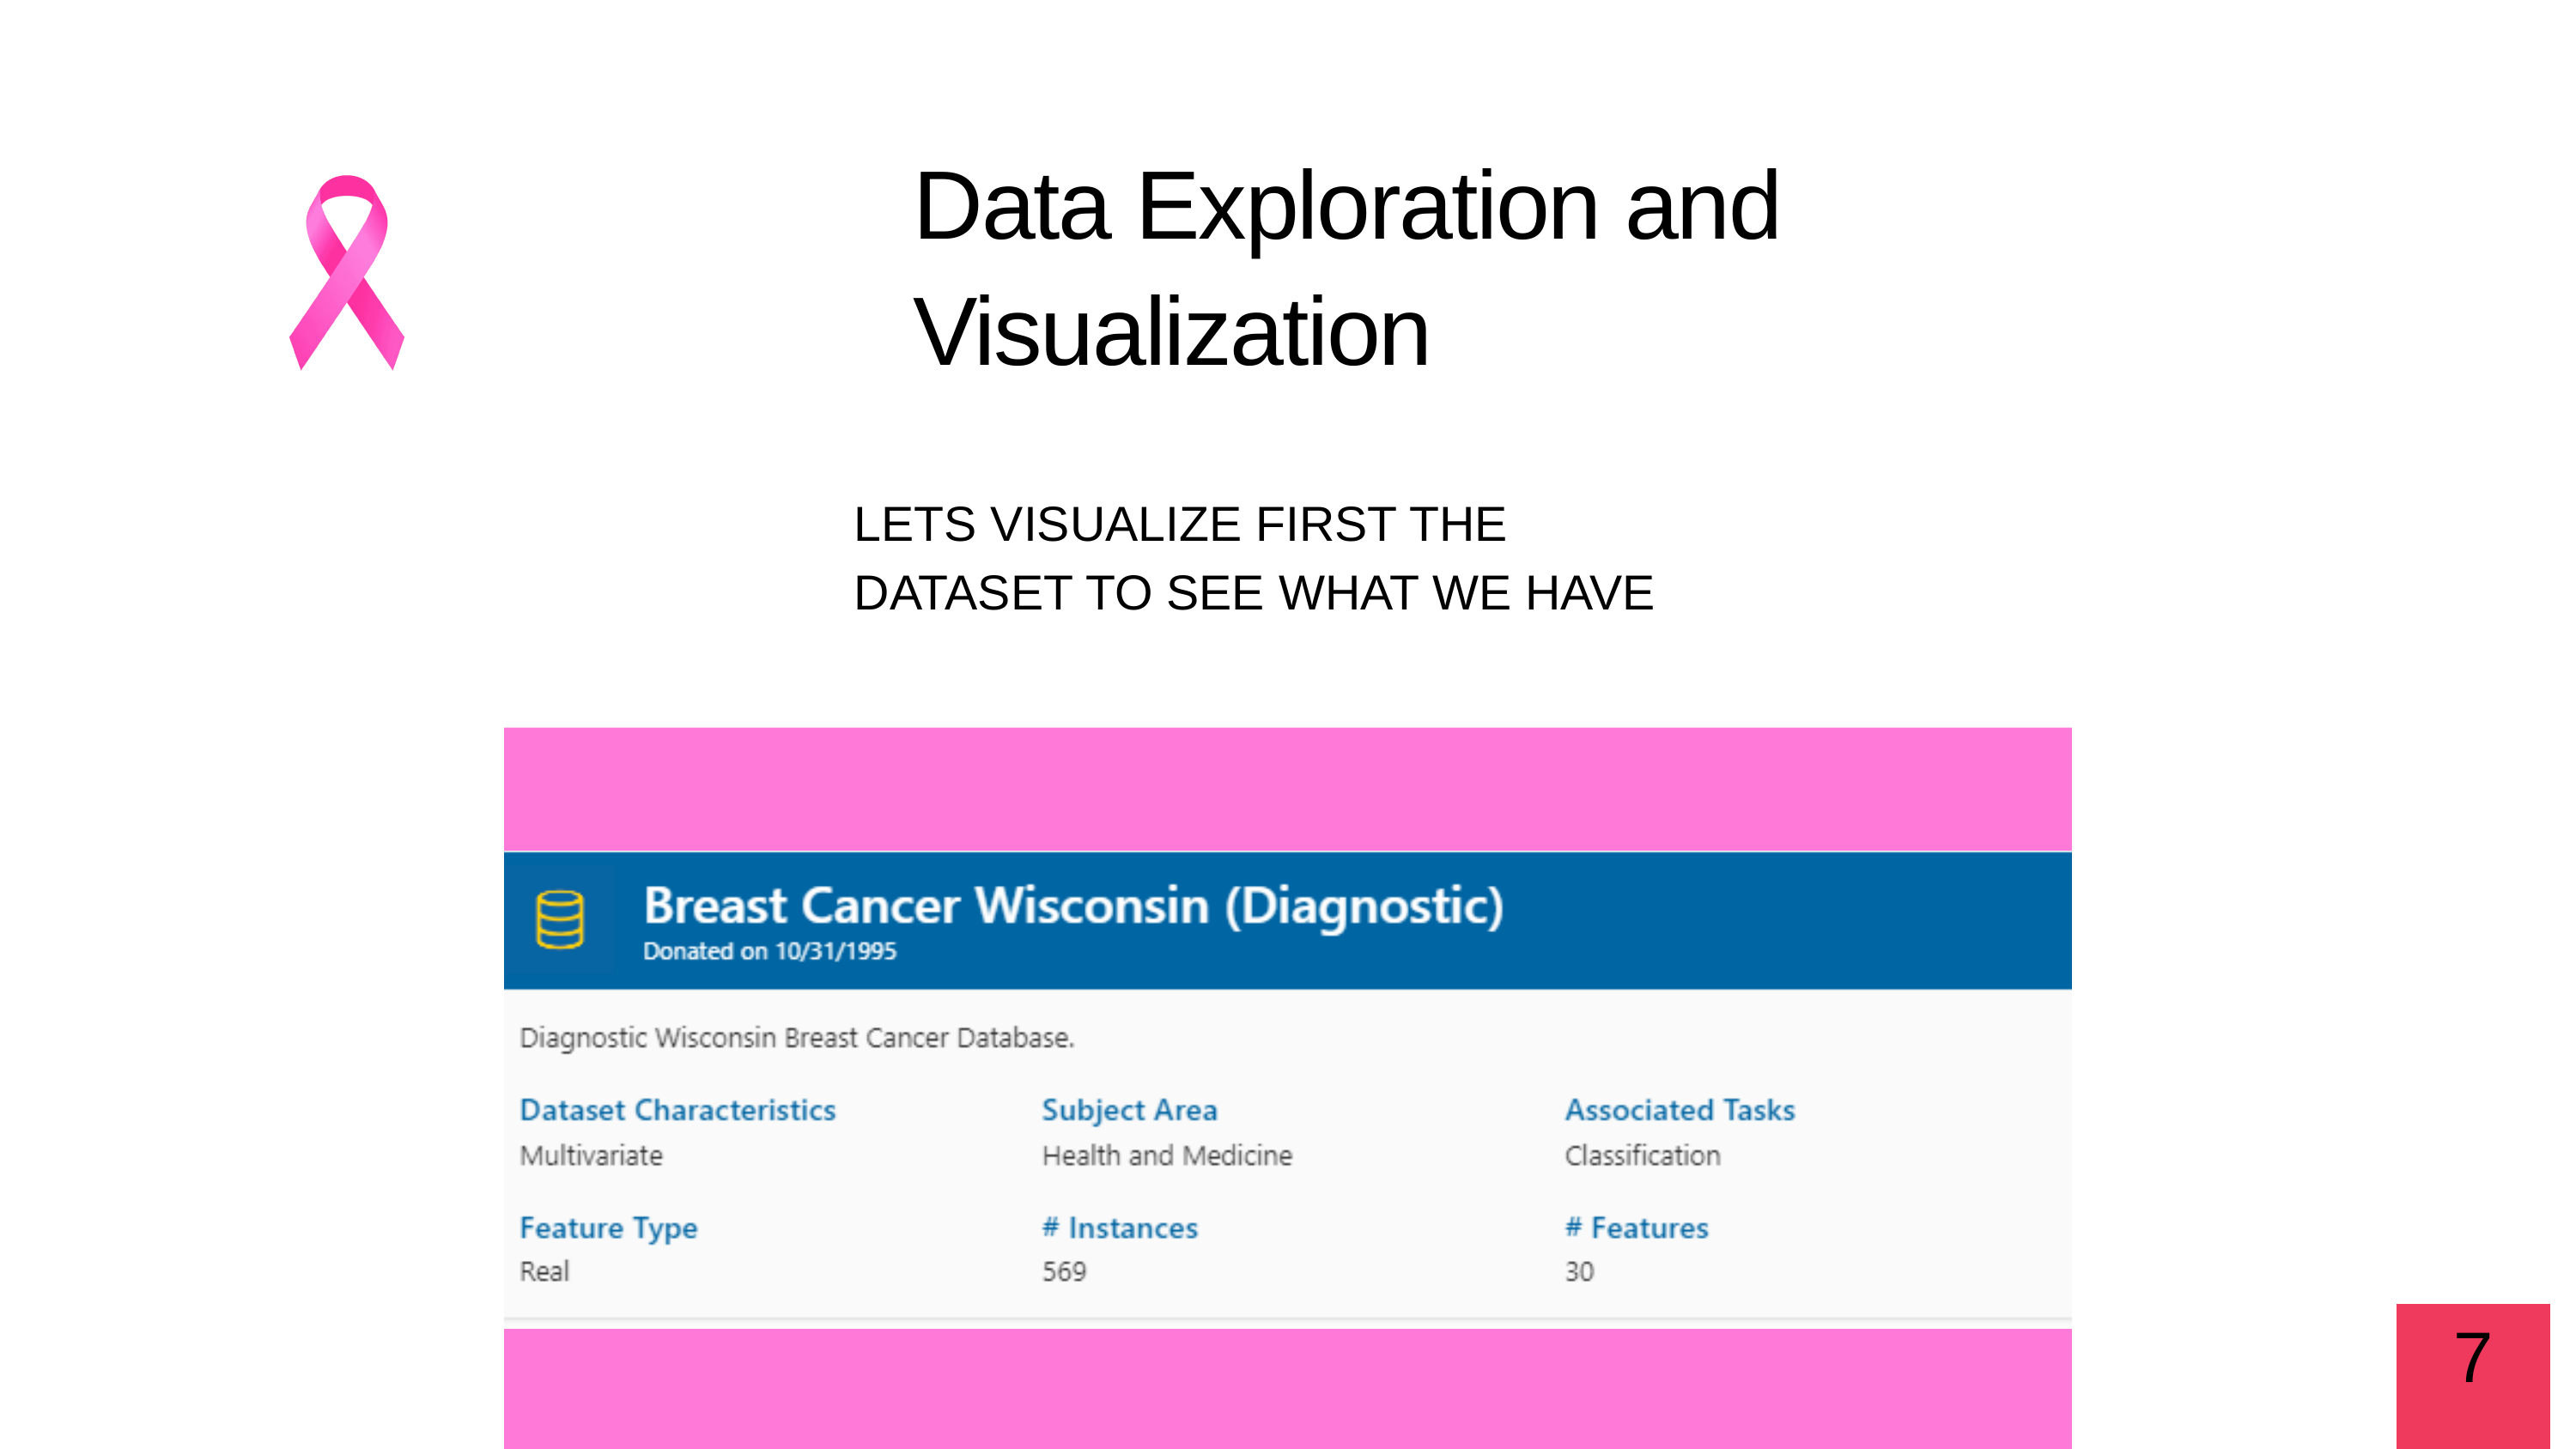

Data Exploration and Visualization

LETS VISUALIZE FIRST THE DATASET TO SEE WHAT WE HAVE

7